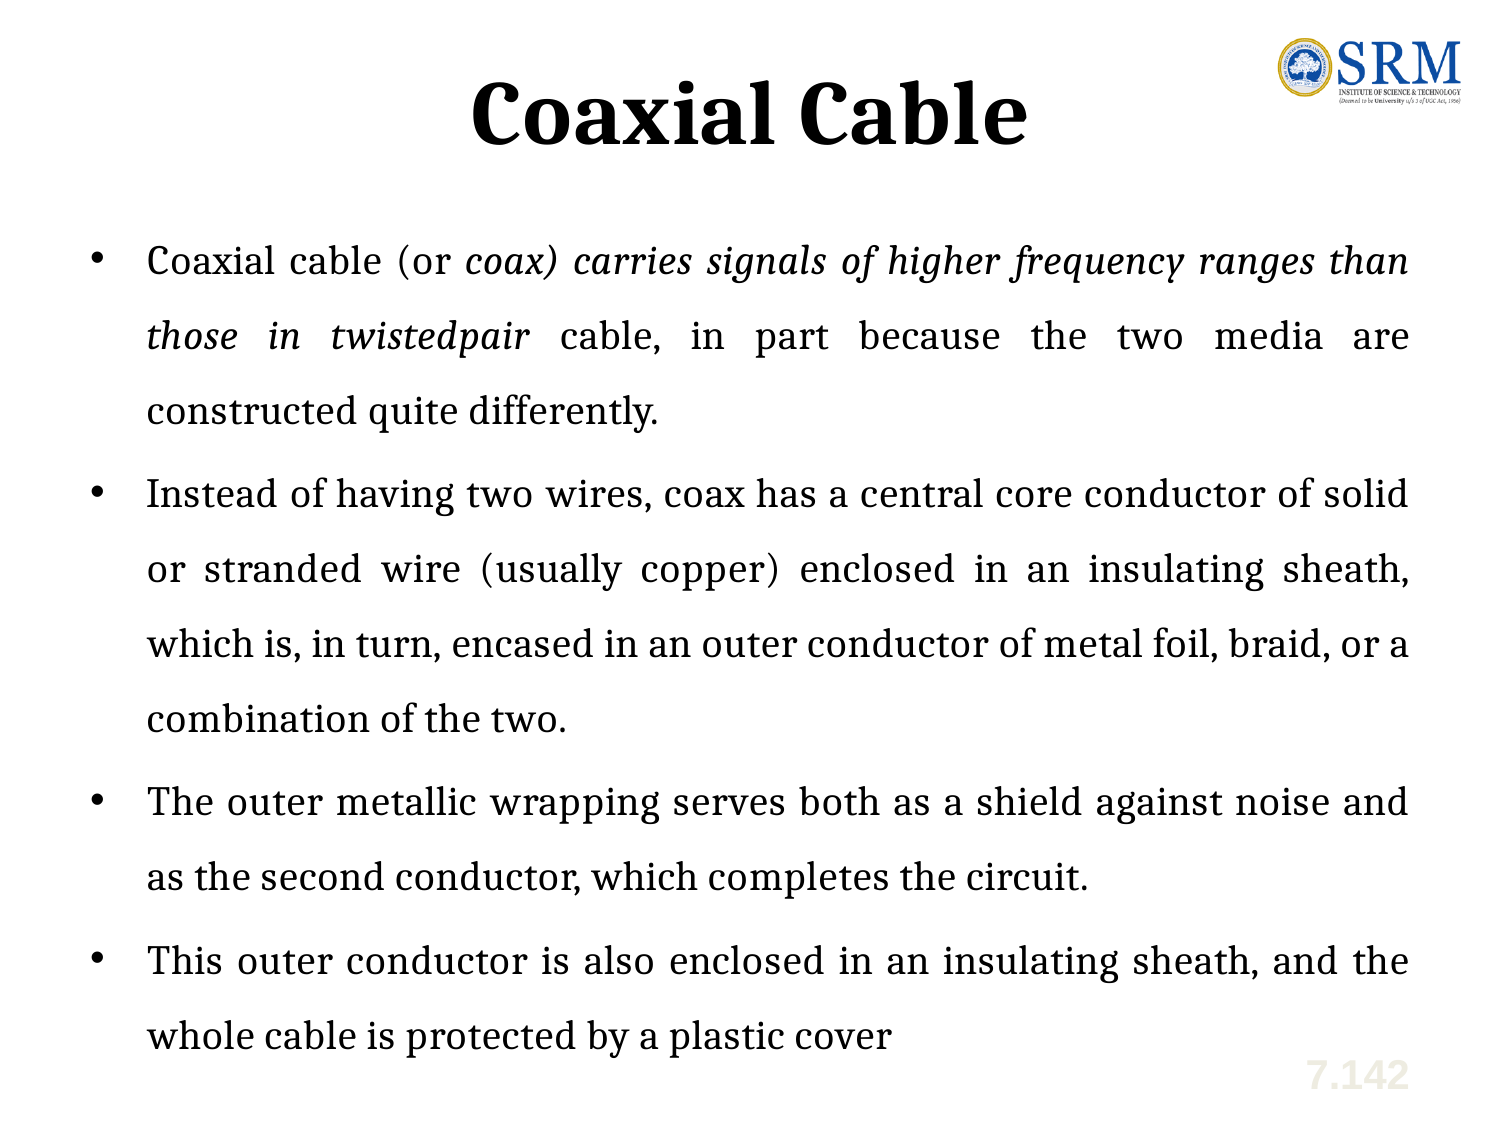

# Coaxial Cable
Coaxial cable (or coax) carries signals of higher frequency ranges than those in twistedpair cable, in part because the two media are constructed quite differently.
Instead of having two wires, coax has a central core conductor of solid or stranded wire (usually copper) enclosed in an insulating sheath, which is, in turn, encased in an outer conductor of metal foil, braid, or a combination of the two.
The outer metallic wrapping serves both as a shield against noise and as the second conductor, which completes the circuit.
This outer conductor is also enclosed in an insulating sheath, and the whole cable is protected by a plastic cover

7.142